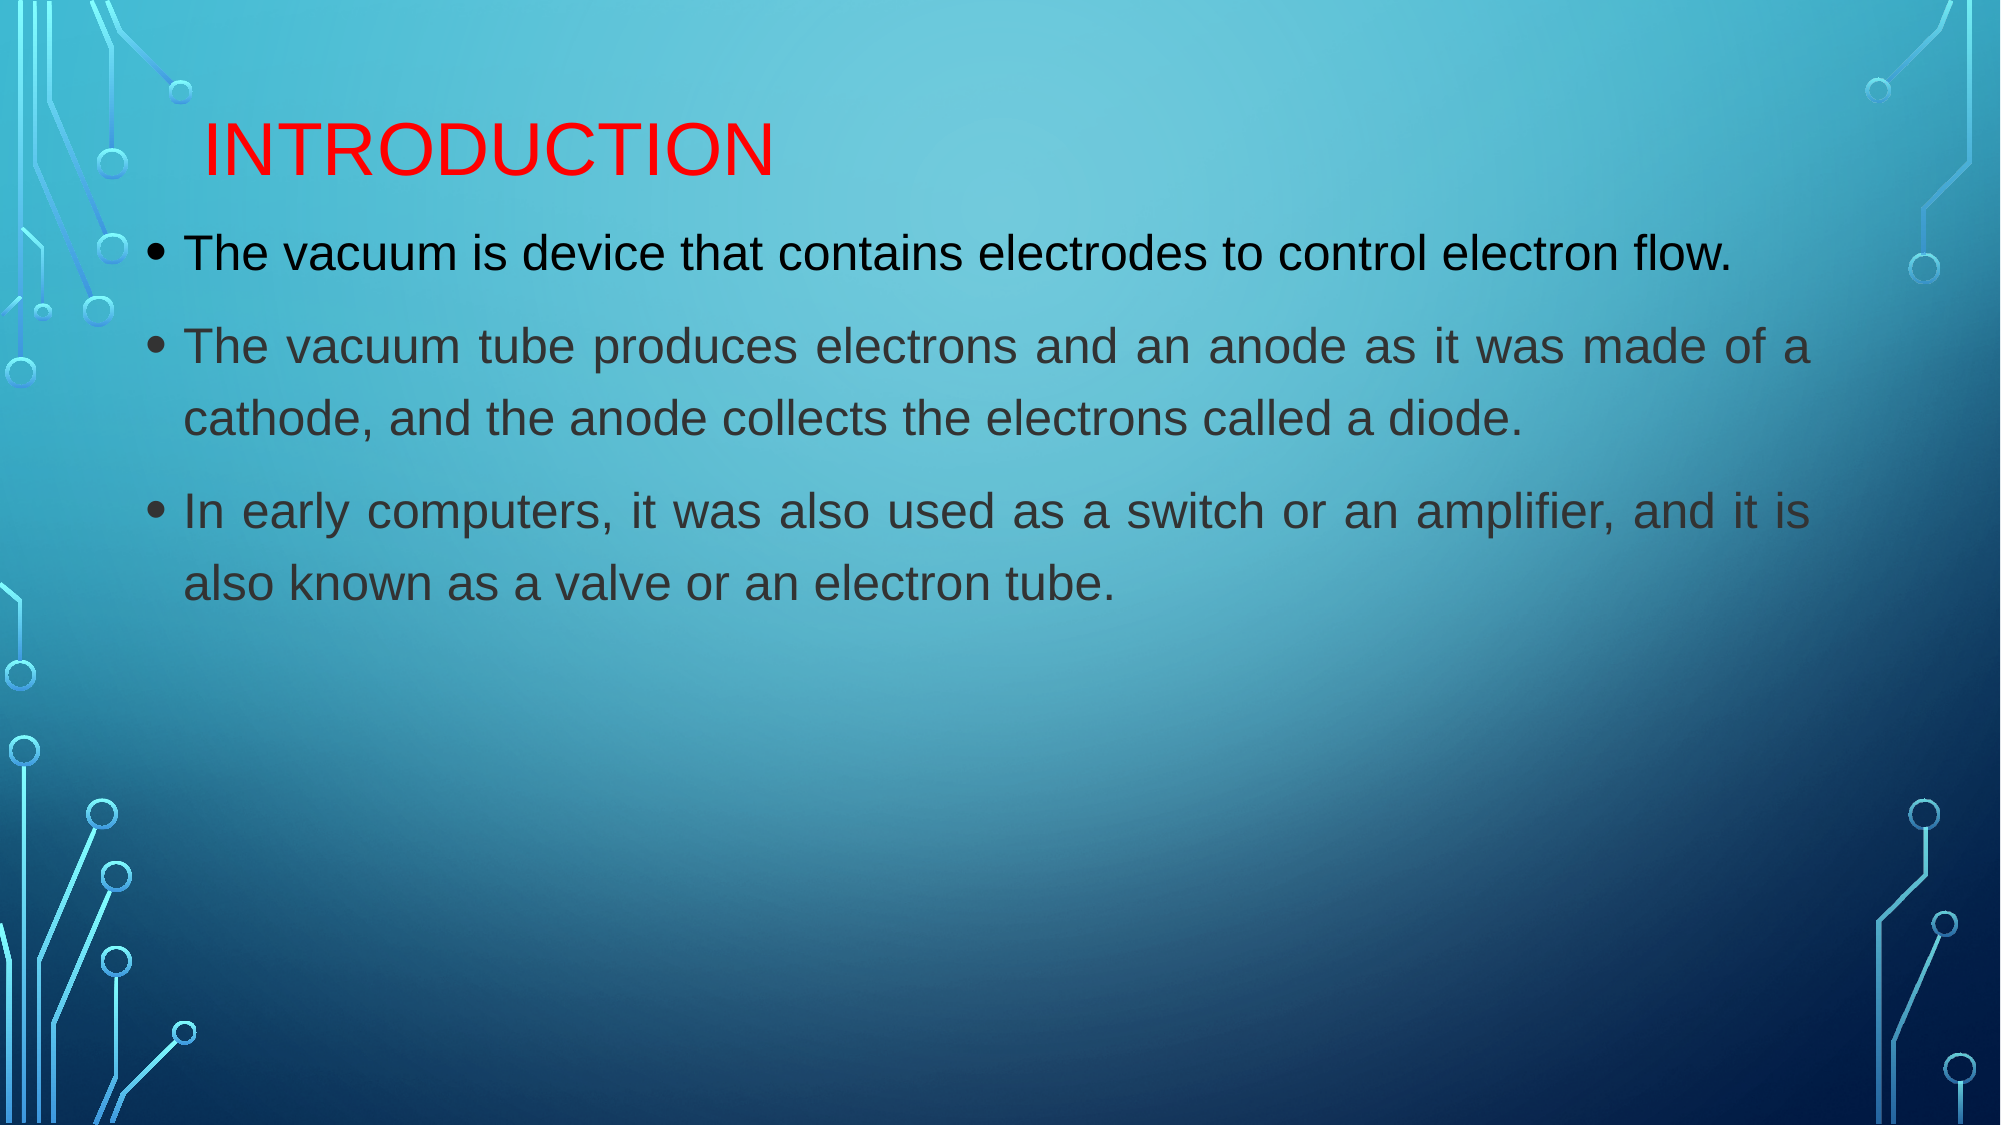

# Introduction
The vacuum is device that contains electrodes to control electron flow.
The vacuum tube produces electrons and an anode as it was made of a cathode, and the anode collects the electrons called a diode.
In early computers, it was also used as a switch or an amplifier, and it is also known as a valve or an electron tube.